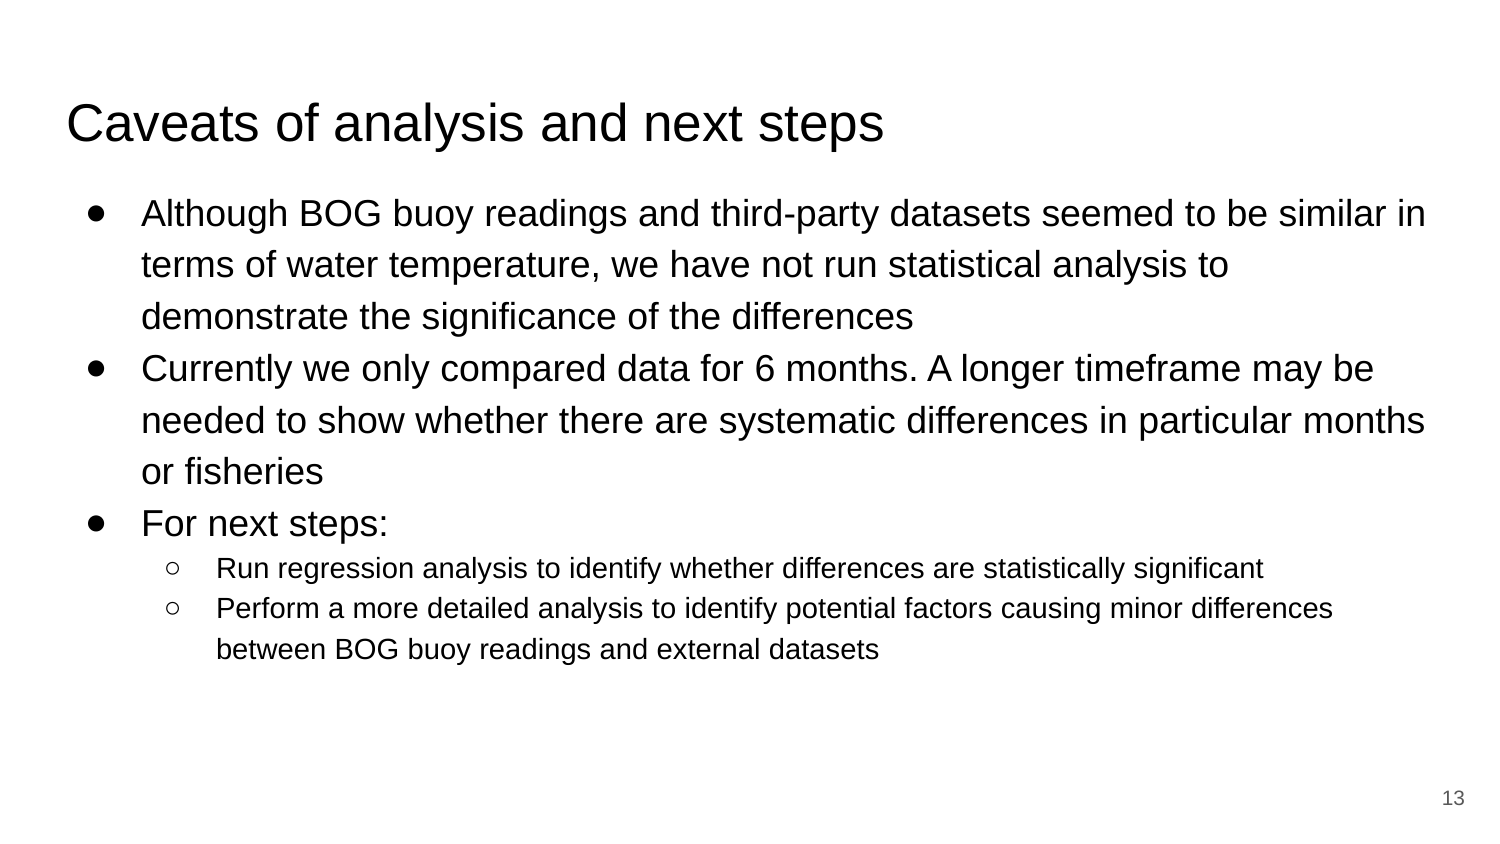

# Caveats of analysis and next steps

Although BOG buoy readings and third-party datasets seemed to be similar in terms of water temperature, we have not run statistical analysis to demonstrate the significance of the differences
Currently we only compared data for 6 months. A longer timeframe may be needed to show whether there are systematic differences in particular months or fisheries
For next steps:
Run regression analysis to identify whether differences are statistically significant
Perform a more detailed analysis to identify potential factors causing minor differences between BOG buoy readings and external datasets

13